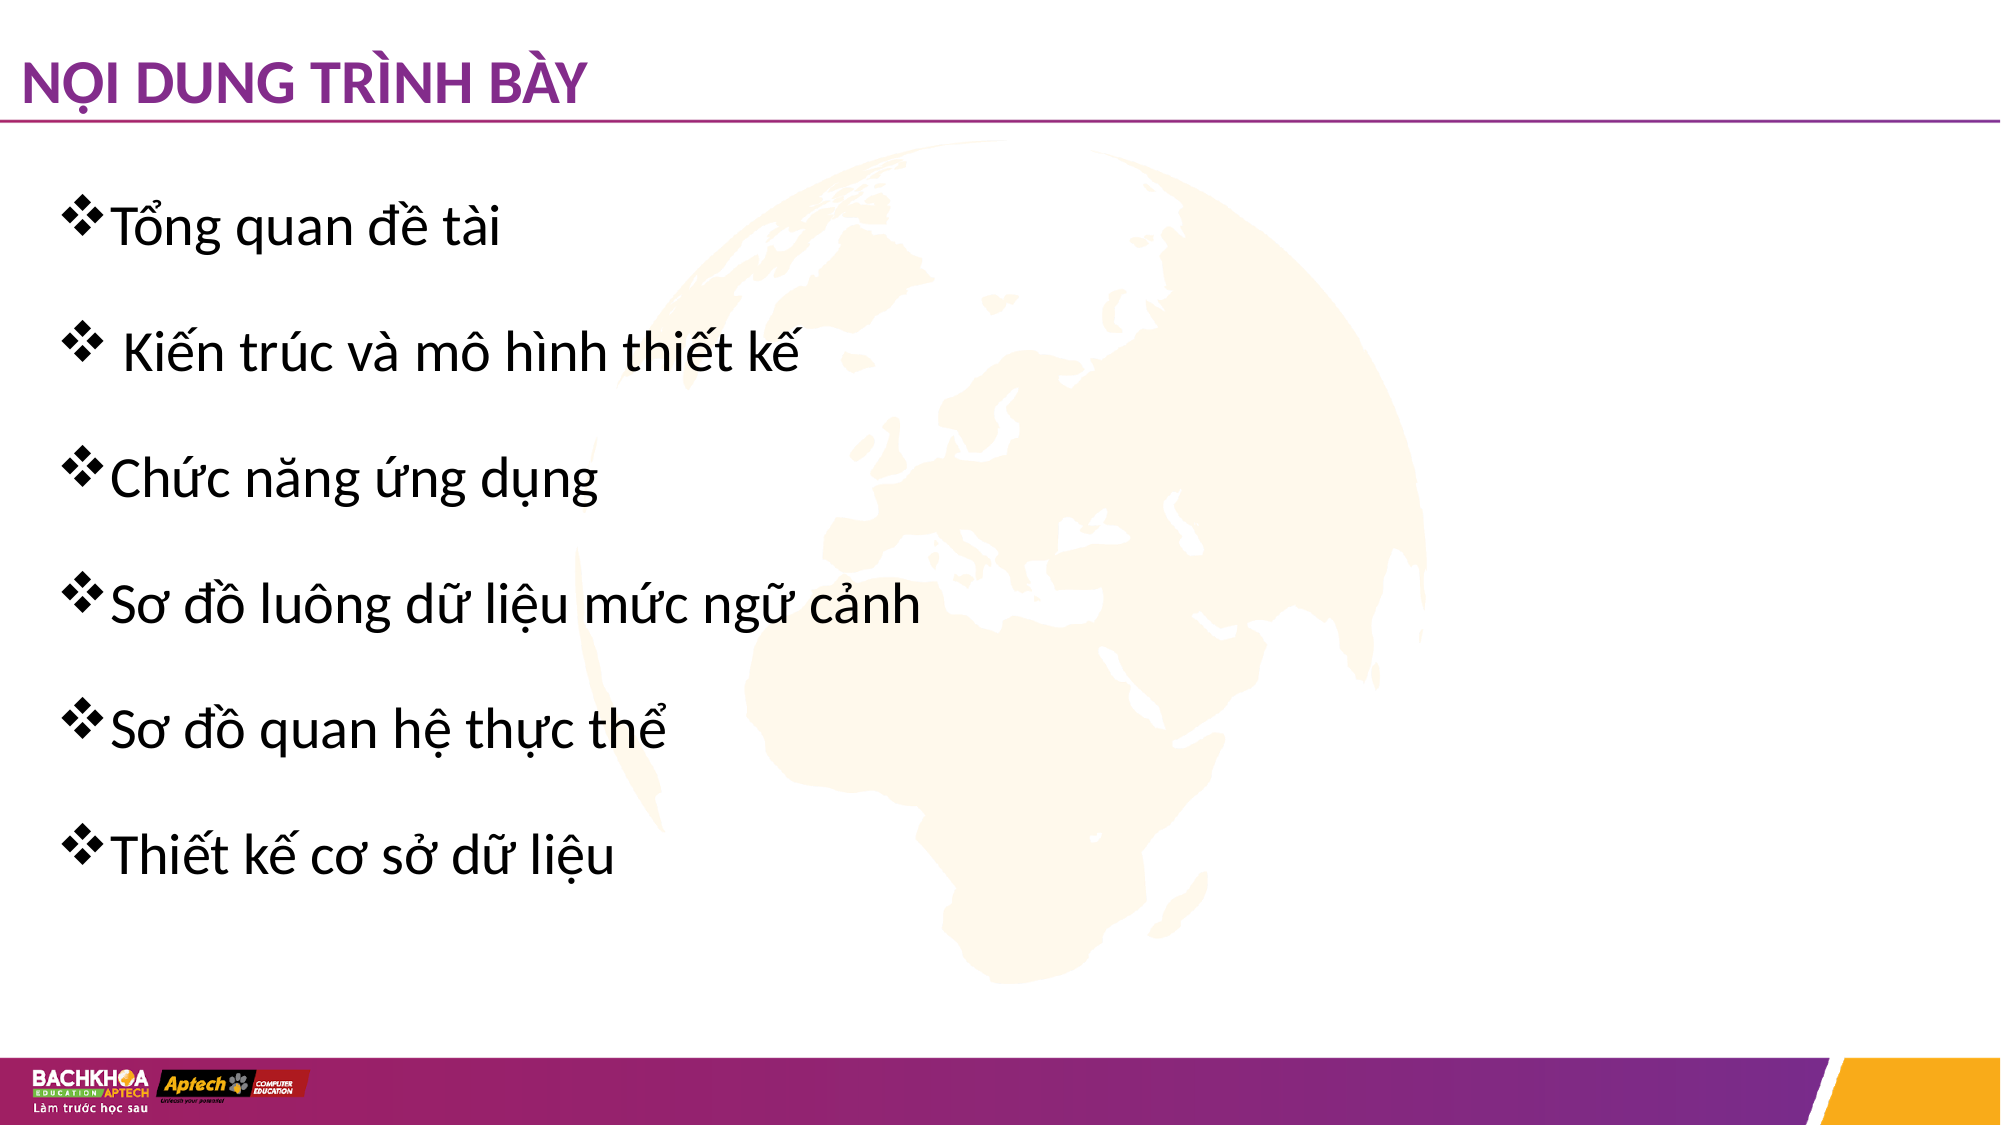

# NỘI DUNG TRÌNH BÀY
Tổng quan đề tài
 Kiến trúc và mô hình thiết kế
Chức năng ứng dụng
Sơ đồ luông dữ liệu mức ngữ cảnh
Sơ đồ quan hệ thực thể
Thiết kế cơ sở dữ liệu